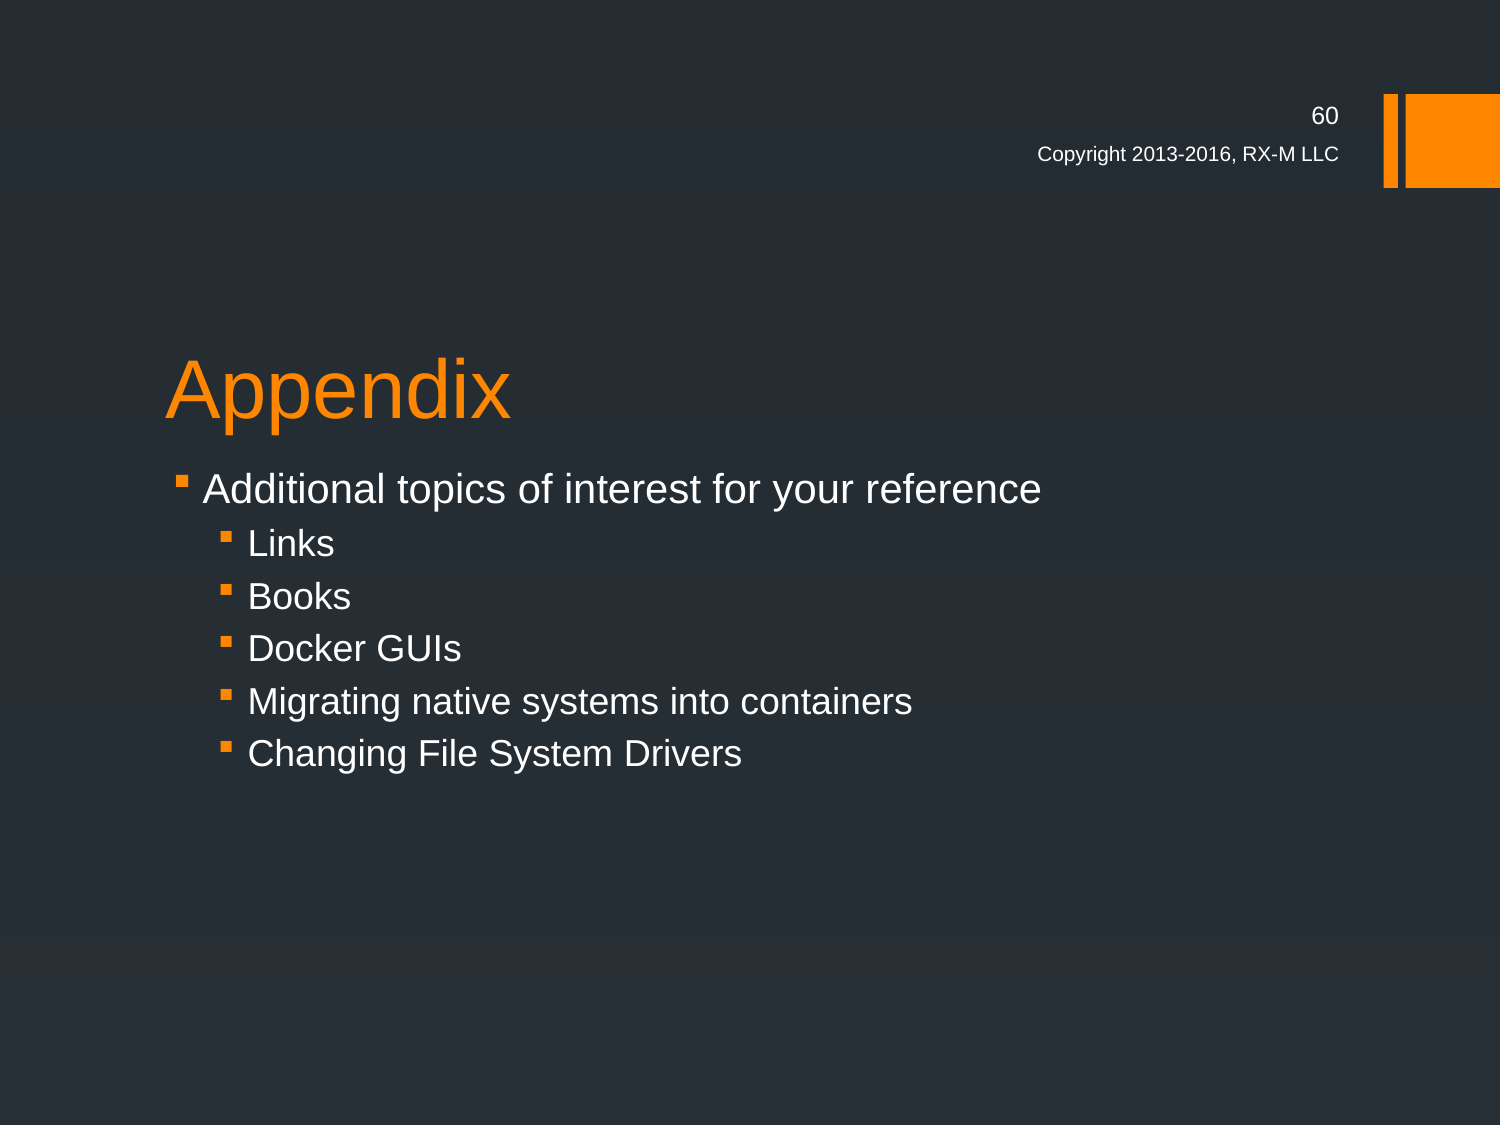

60
Copyright 2013-2016, RX-M LLC
# Appendix
Additional topics of interest for your reference
Links
Books
Docker GUIs
Migrating native systems into containers
Changing File System Drivers